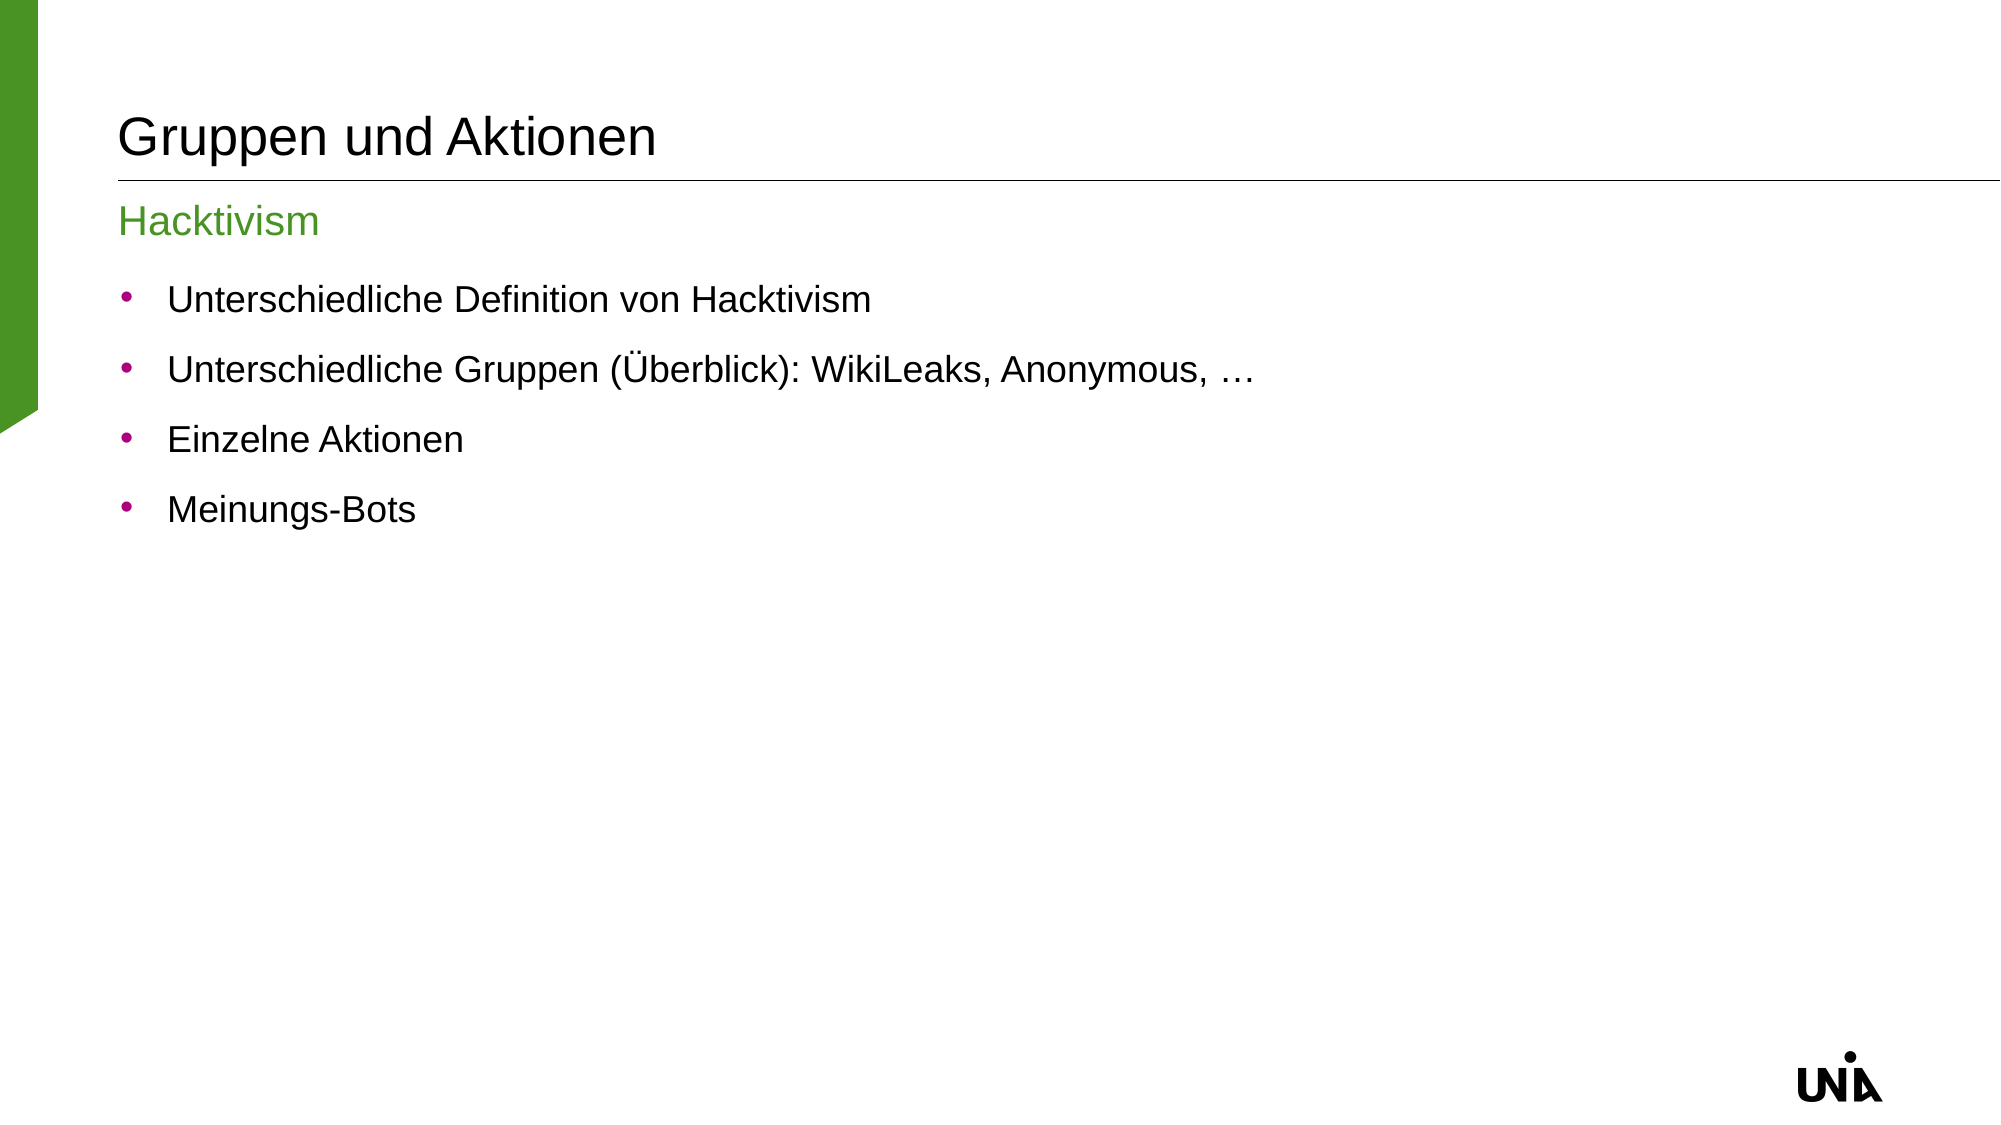

# Gruppen und Aktionen
Hacktivism
Unterschiedliche Definition von Hacktivism
Unterschiedliche Gruppen (Überblick): WikiLeaks, Anonymous, …
Einzelne Aktionen
Meinungs-Bots